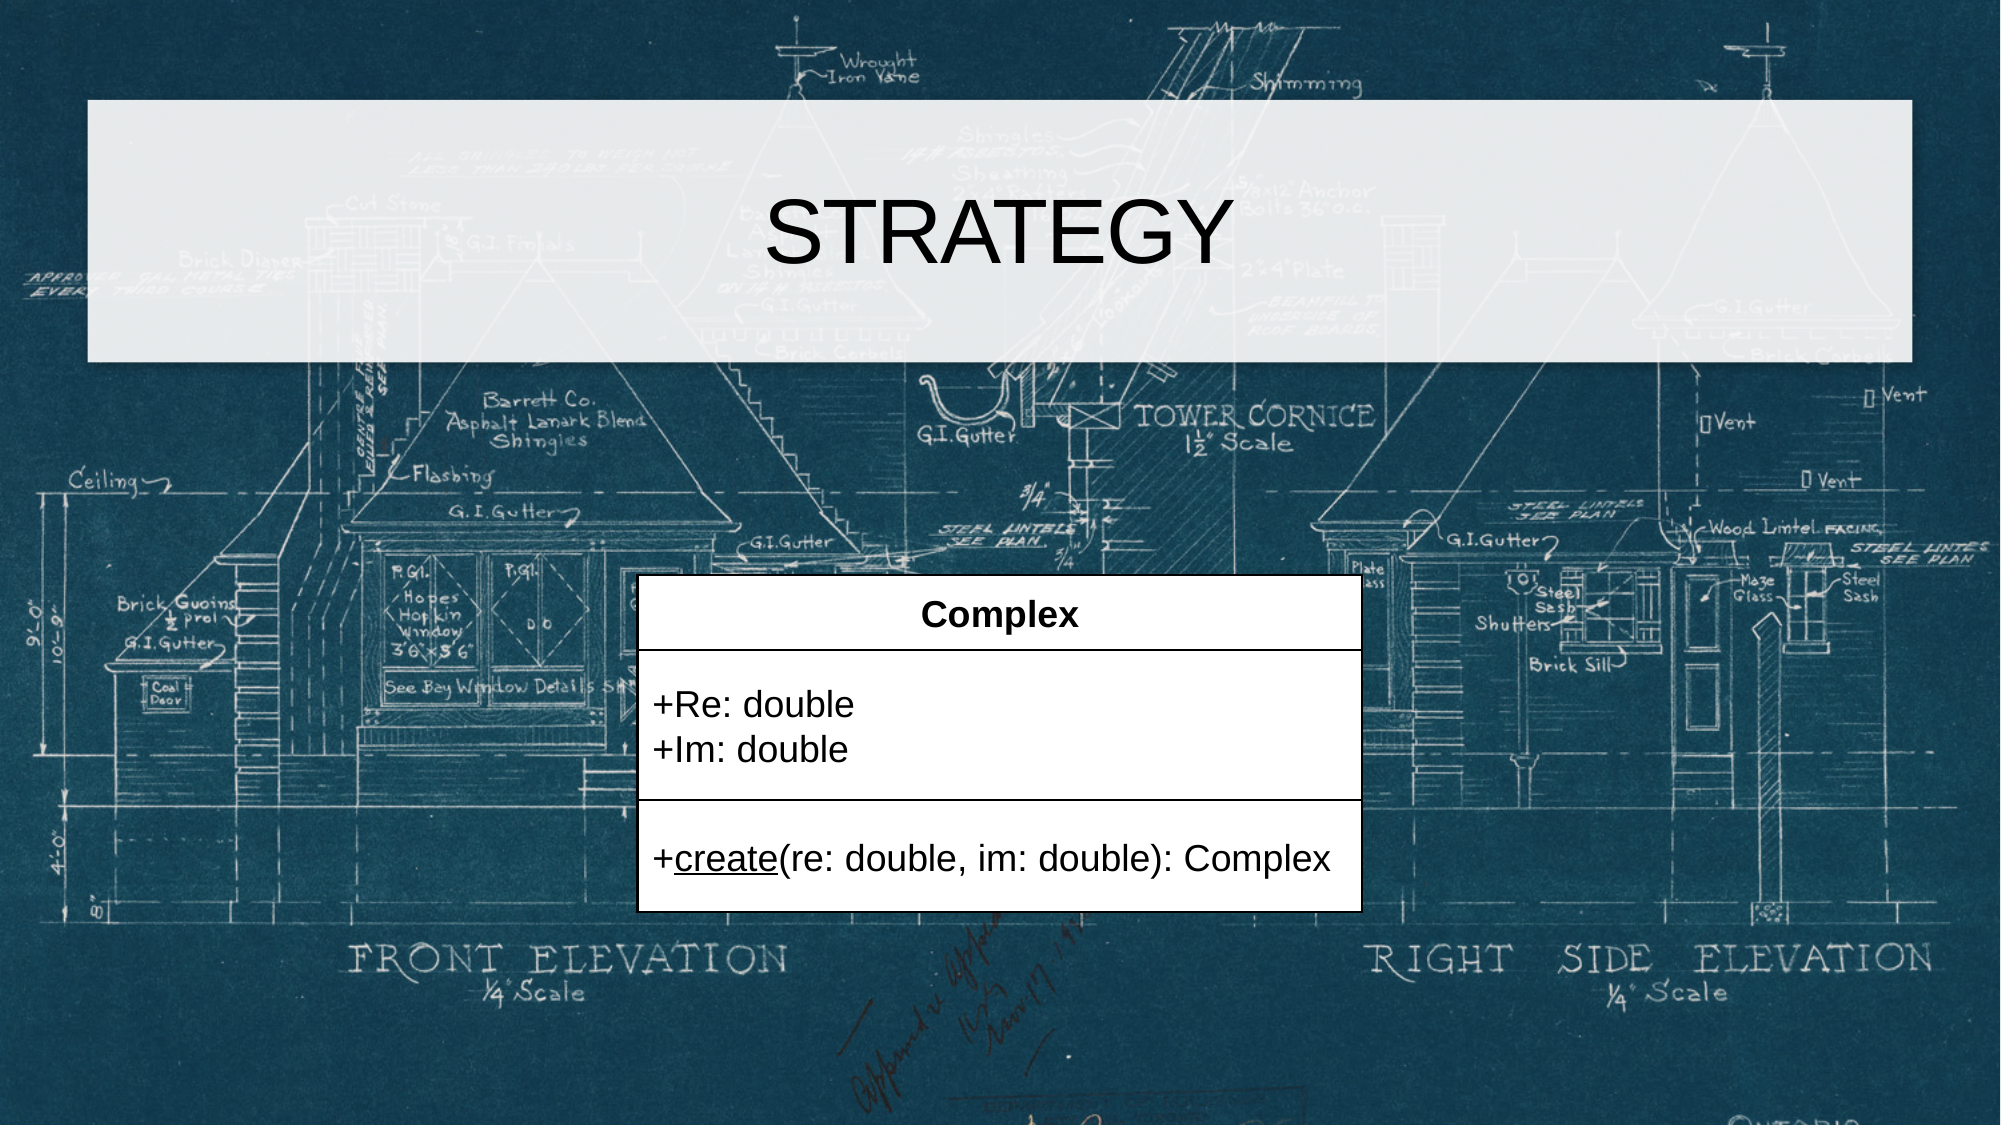

# Strategy
Complex
+Re: double
+Im: double
+create(re: double, im: double): Complex